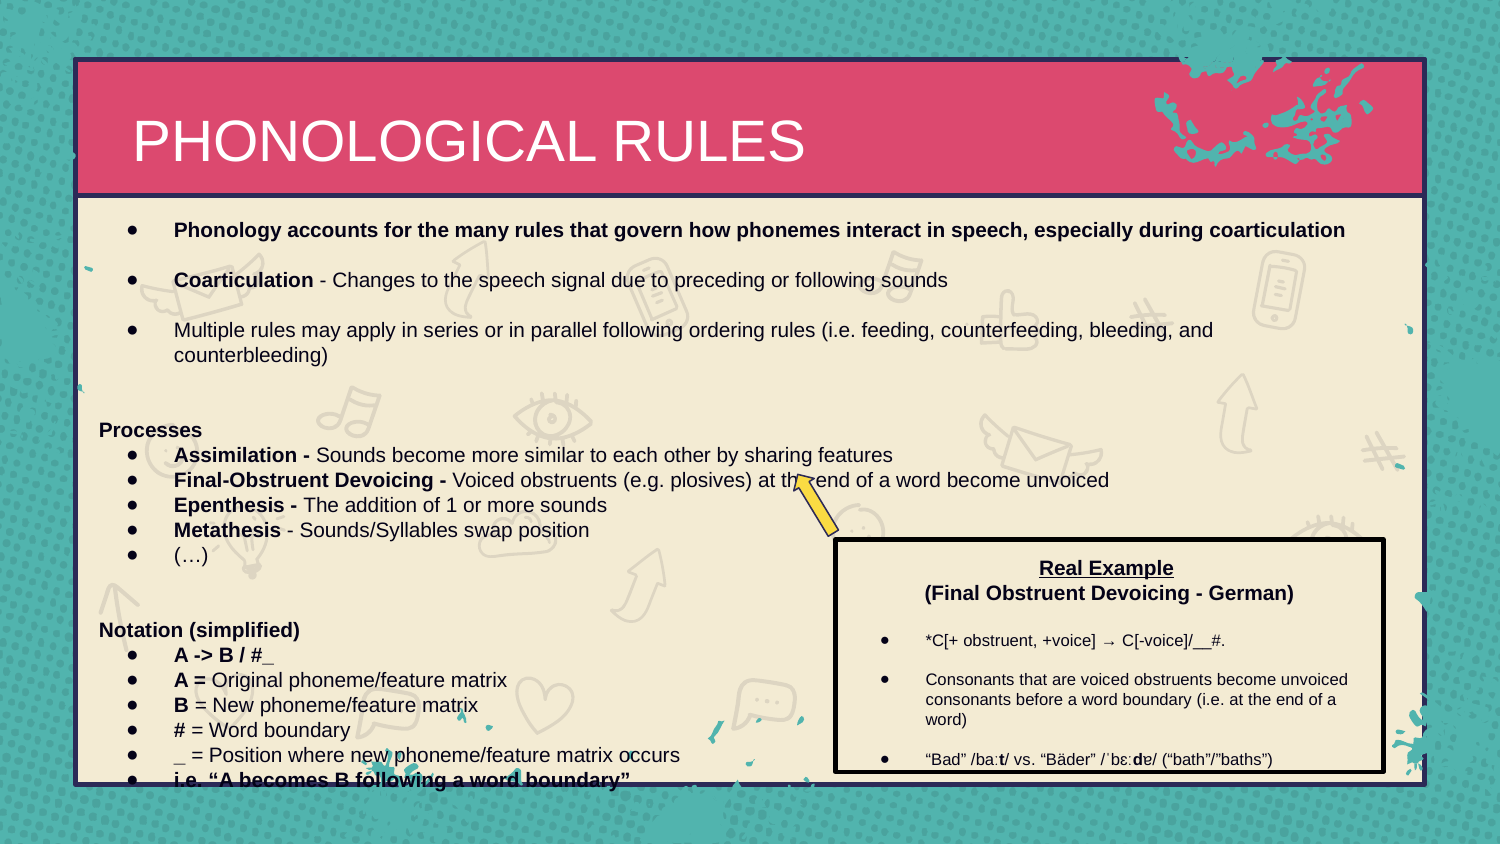

# PHONOLOGICAL RULES
Phonology accounts for the many rules that govern how phonemes interact in speech, especially during coarticulation

Coarticulation - Changes to the speech signal due to preceding or following sounds

Multiple rules may apply in series or in parallel following ordering rules (i.e. feeding, counterfeeding, bleeding, and counterbleeding)

Processes
Assimilation - Sounds become more similar to each other by sharing features
Final-Obstruent Devoicing - Voiced obstruents (e.g. plosives) at the end of a word become unvoiced
Epenthesis - The addition of 1 or more sounds
Metathesis - Sounds/Syllables swap position
(…)

Notation (simplified)
A -> B / #_
A = Original phoneme/feature matrix
B = New phoneme/feature matrix
# = Word boundary
_ = Position where new phoneme/feature matrix occurs
i.e. “A becomes B following a word boundary”

Real Example
(Final Obstruent Devoicing - German)

*C[+ obstruent, +voice] → C[-voice]/__#.

Consonants that are voiced obstruents become unvoiced consonants before a word boundary (i.e. at the end of a word)

“Bad” /baːt/ vs. “Bäder” /ˈbɛːdɐ/ (“bath”/”baths”)